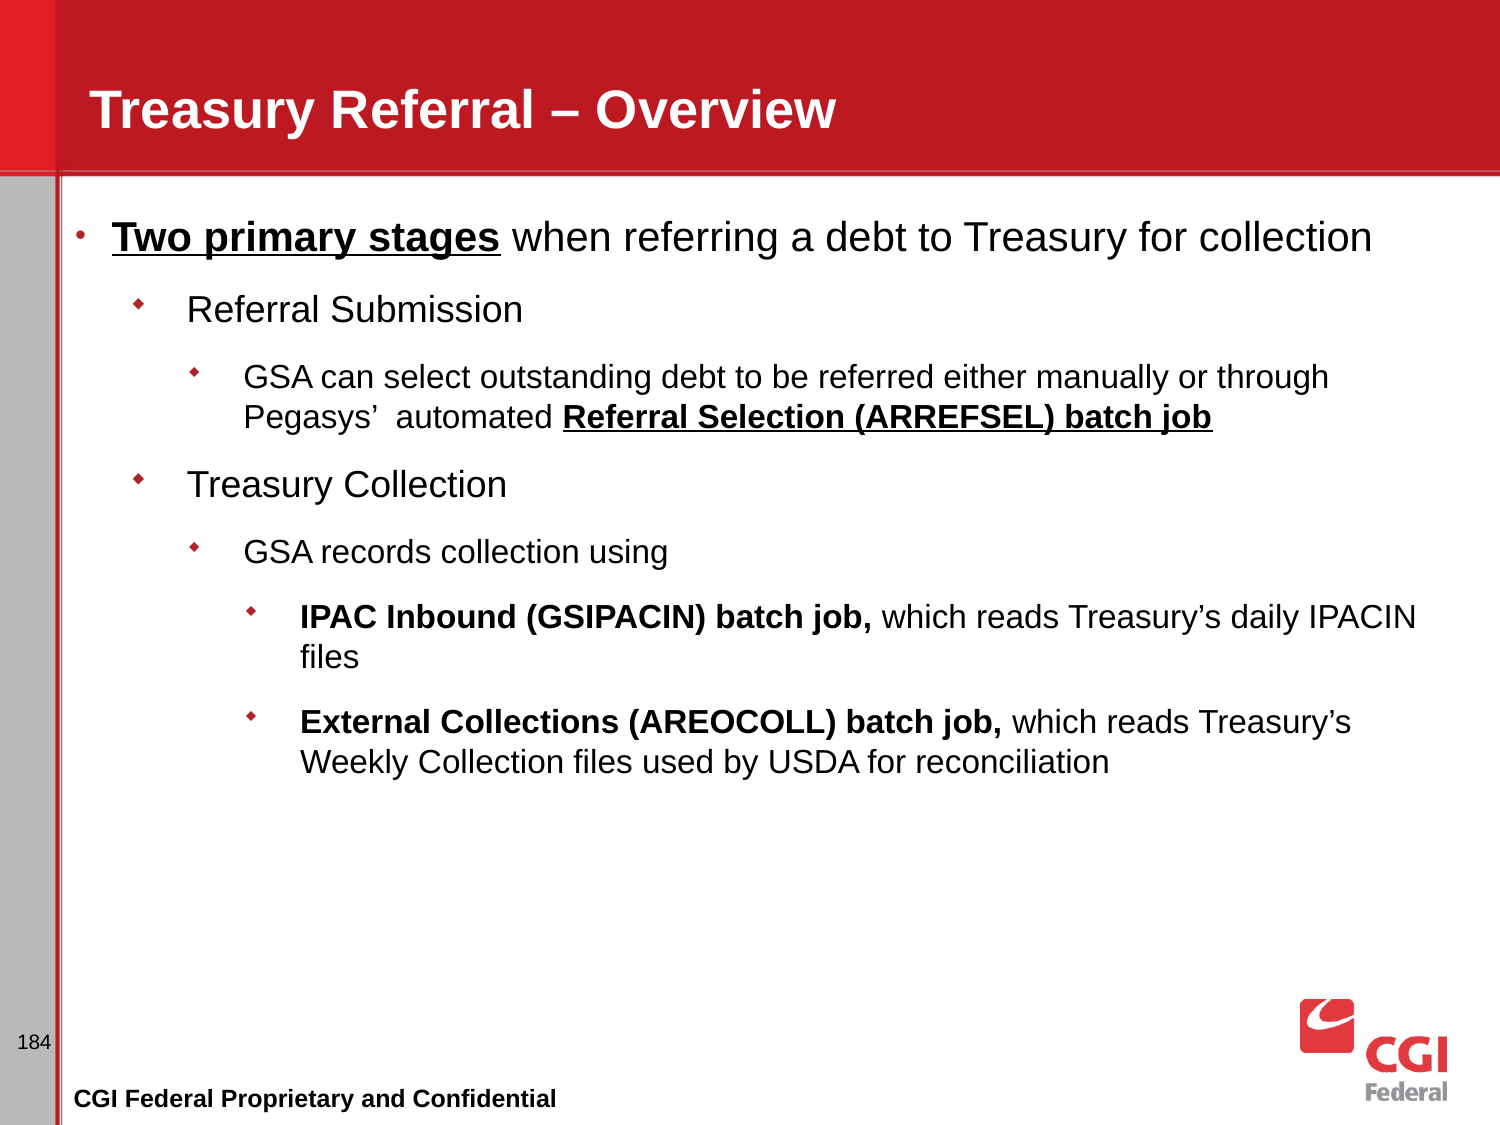

# Treasury Referral – Overview

Two primary stages when referring a debt to Treasury for collection
Referral Submission
GSA can select outstanding debt to be referred either manually or through Pegasys’  automated Referral Selection (ARREFSEL) batch job
Treasury Collection
GSA records collection using
IPAC Inbound (GSIPACIN) batch job, which reads Treasury’s daily IPACIN files
External Collections (AREOCOLL) batch job, which reads Treasury’s Weekly Collection files used by USDA for reconciliation
184
CGI Federal Proprietary and Confidential